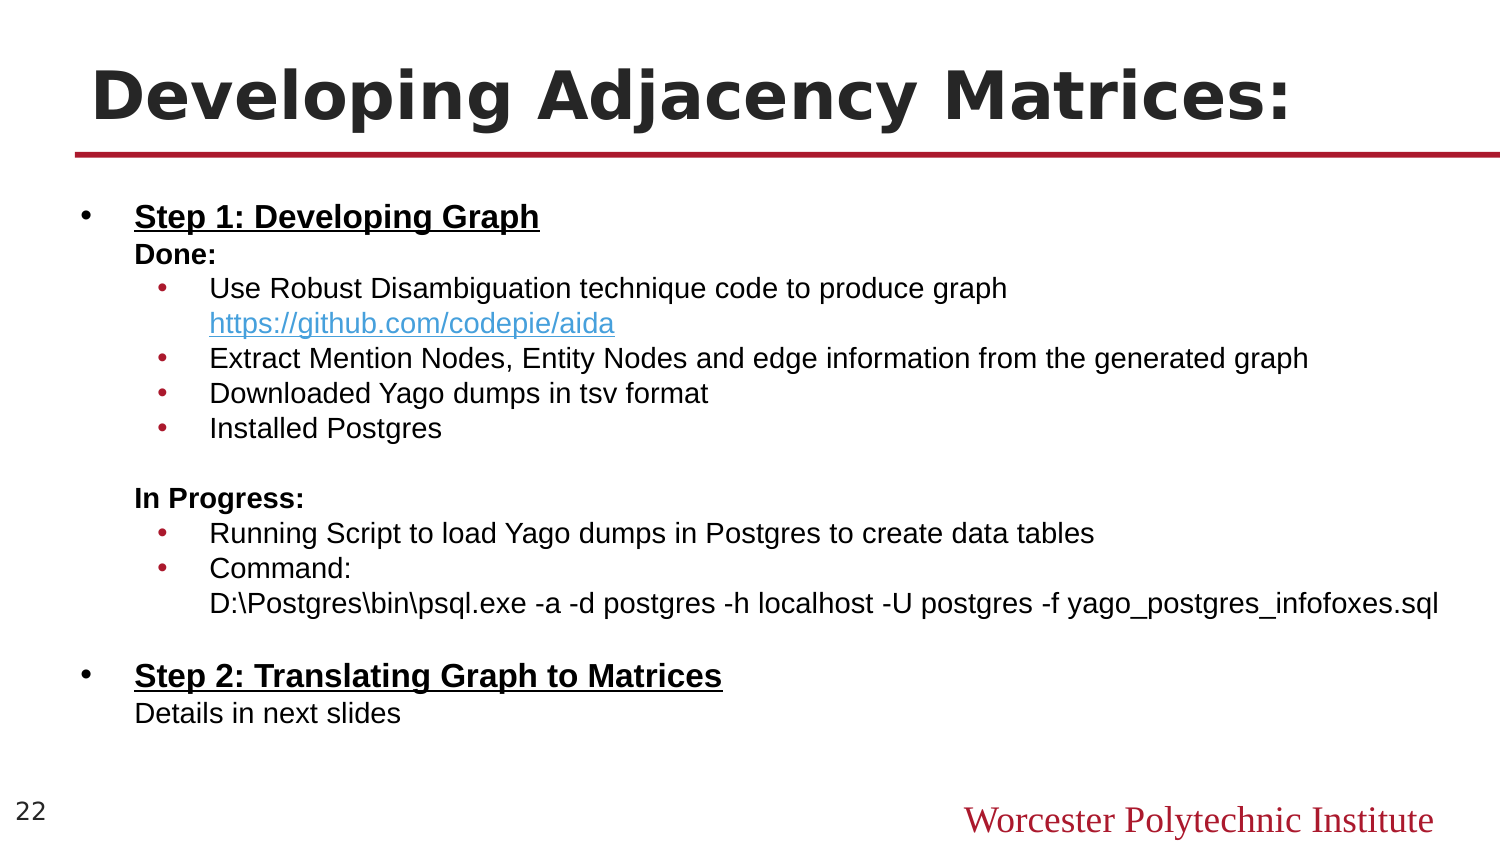

# Developing Adjacency Matrices:
Step 1: Developing Graph
Done:
Use Robust Disambiguation technique code to produce graph
https://github.com/codepie/aida
Extract Mention Nodes, Entity Nodes and edge information from the generated graph
Downloaded Yago dumps in tsv format
Installed Postgres

In Progress:
Running Script to load Yago dumps in Postgres to create data tables
Command:
D:\Postgres\bin\psql.exe -a -d postgres -h localhost -U postgres -f yago_postgres_infofoxes.sql
Step 2: Translating Graph to Matrices
Details in next slides

22